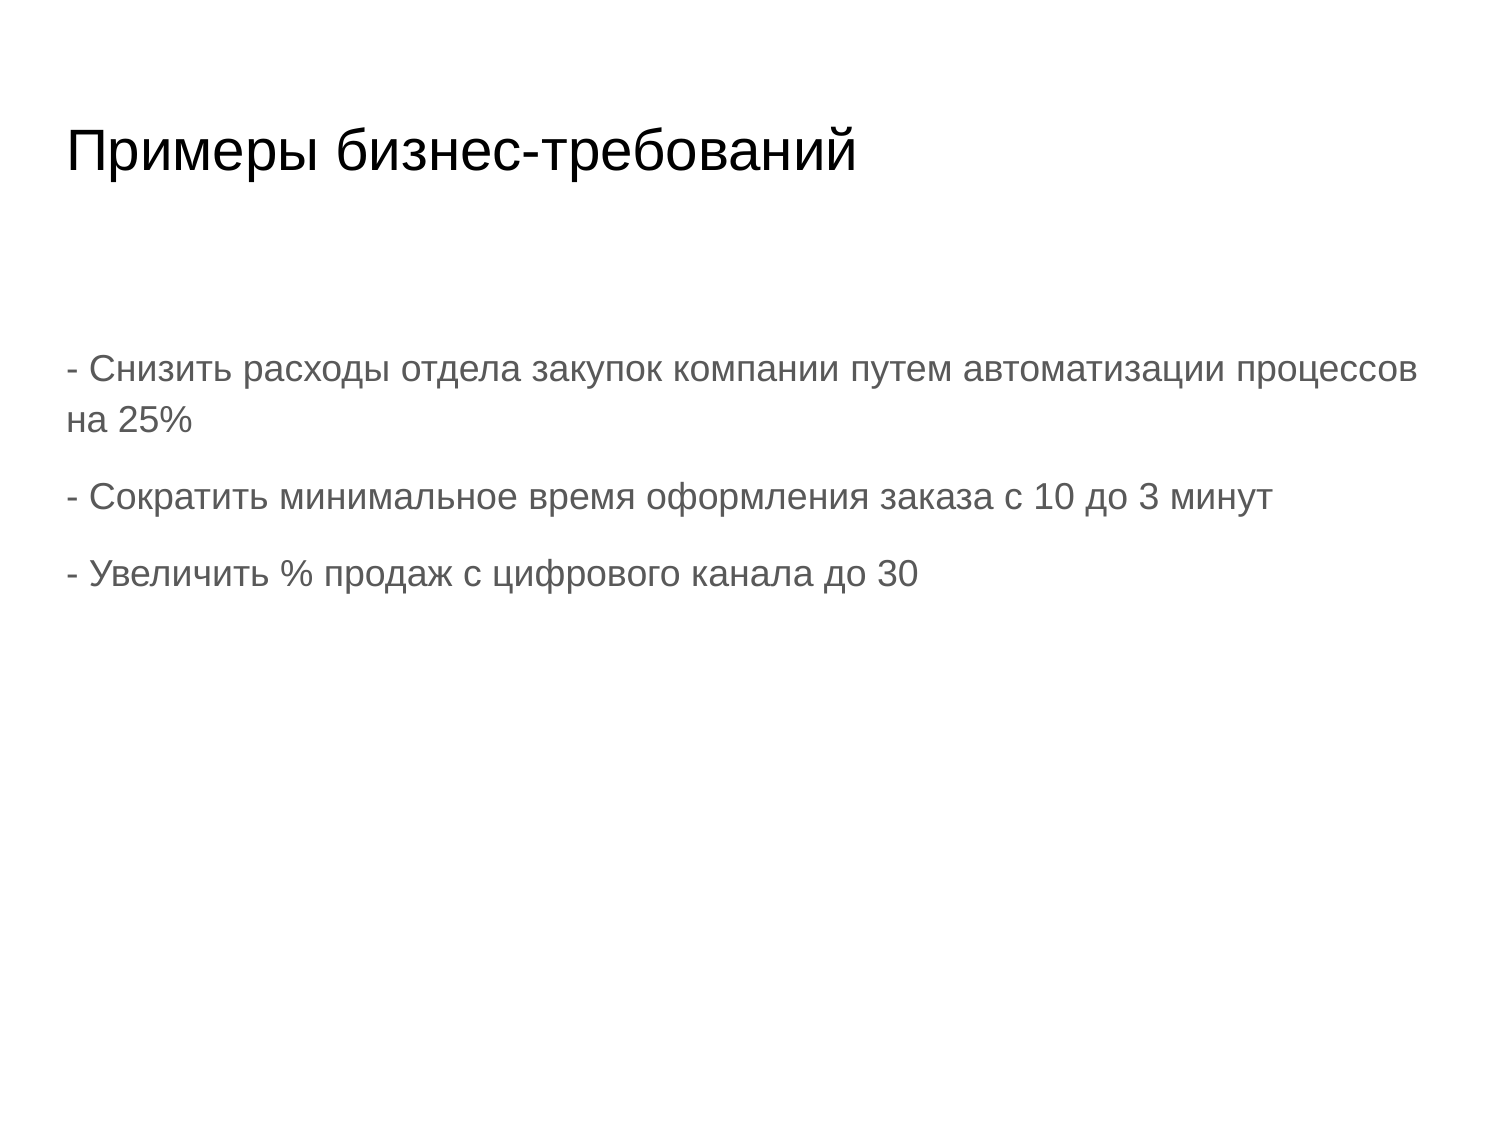

# Примеры бизнес-требований

- Снизить расходы отдела закупок компании путем автоматизации процессов на 25%
- Сократить минимальное время оформления заказа с 10 до 3 минут
- Увеличить % продаж с цифрового канала до 30